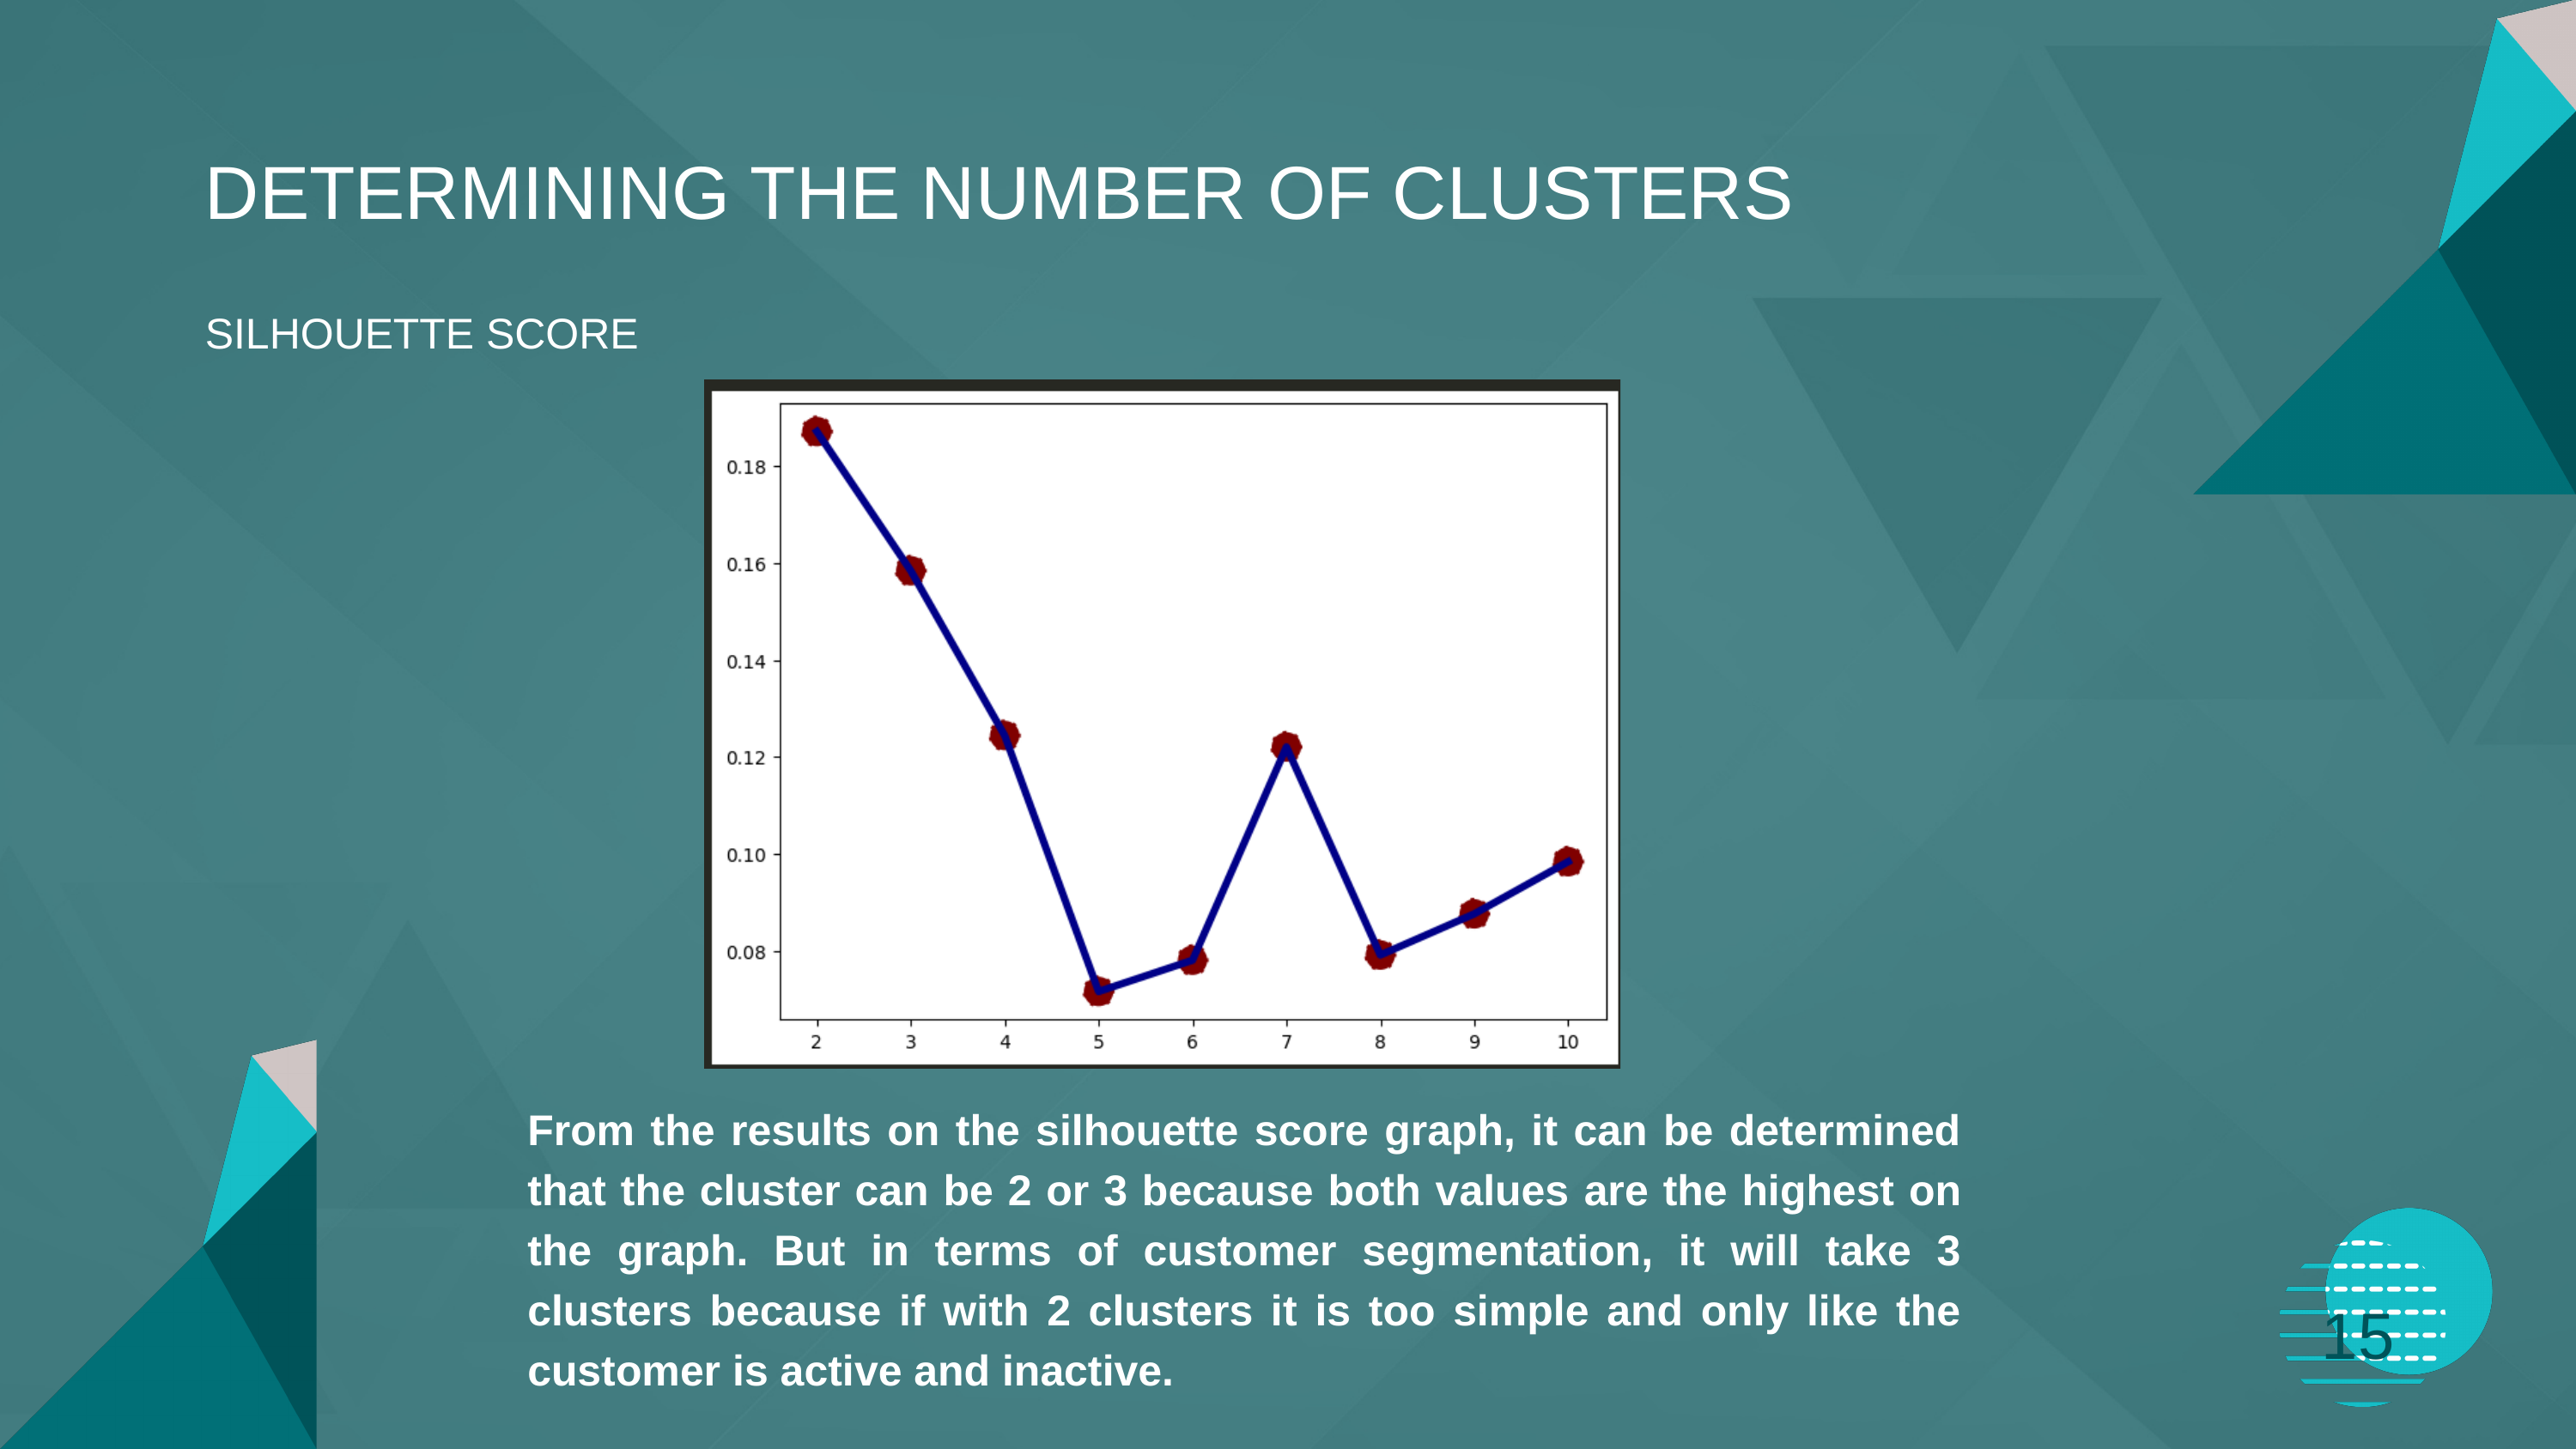

DETERMINING THE NUMBER OF CLUSTERS
SILHOUETTE SCORE

From the results on the silhouette score graph, it can be determined that the cluster can be 2 or 3 because both values ​​are the highest on the graph. But in terms of customer segmentation, it will take 3 clusters because if with 2 clusters it is too simple and only like the customer is active and inactive.

15